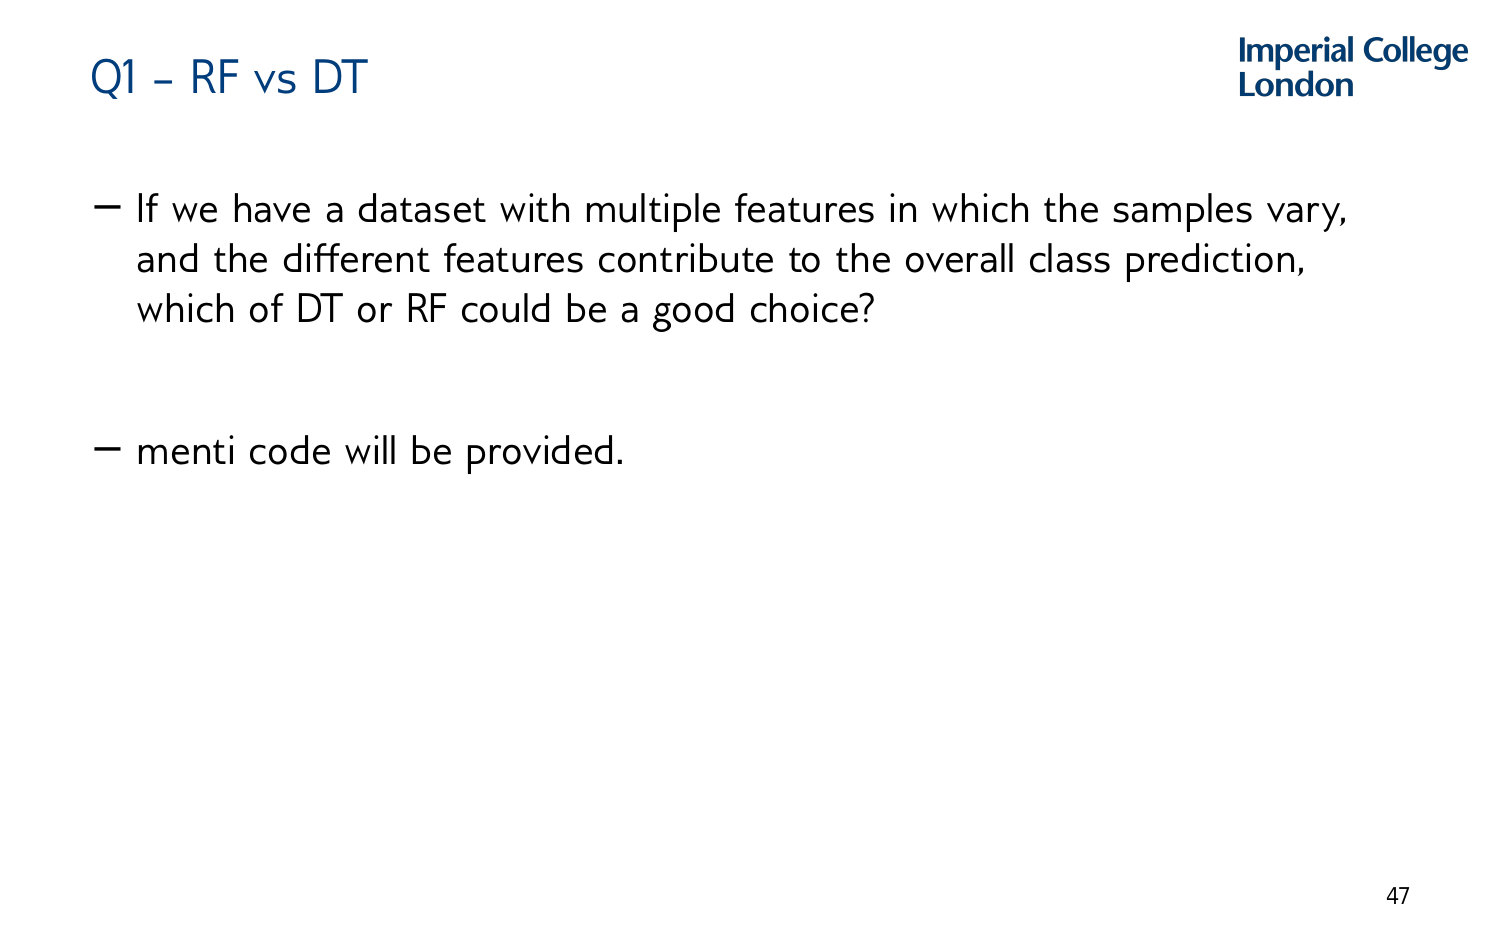

# Q1 – RF vs DT
If we have a dataset with multiple features in which the samples vary, and the different features contribute to the overall class prediction, which of DT or RF could be a good choice?

menti code will be provided.
47